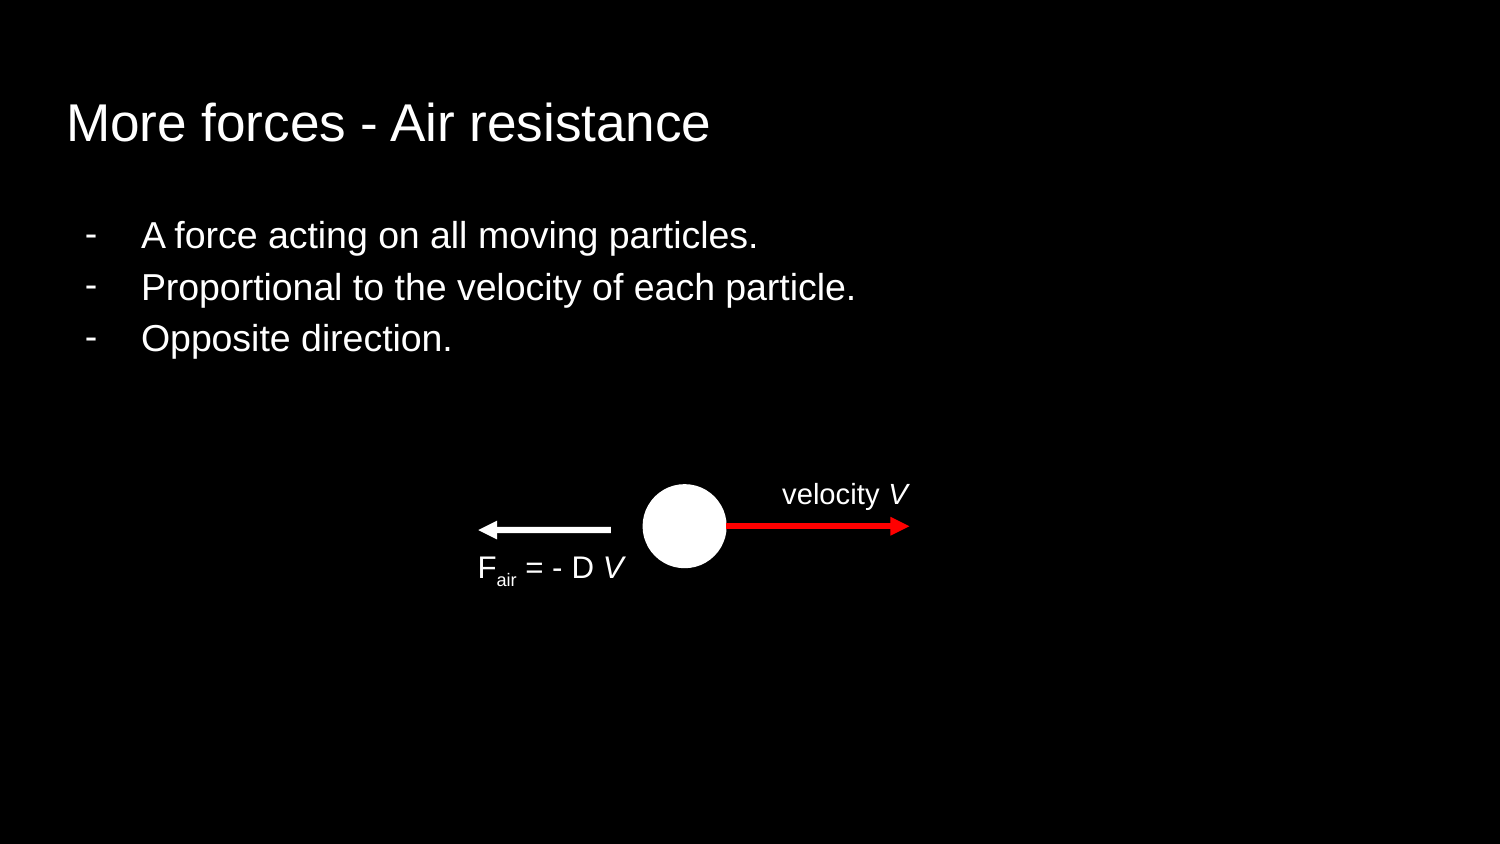

# More forces - Air resistance
A force acting on all moving particles.
Proportional to the velocity of each particle.
Opposite direction.

velocity V

Fair = - D V